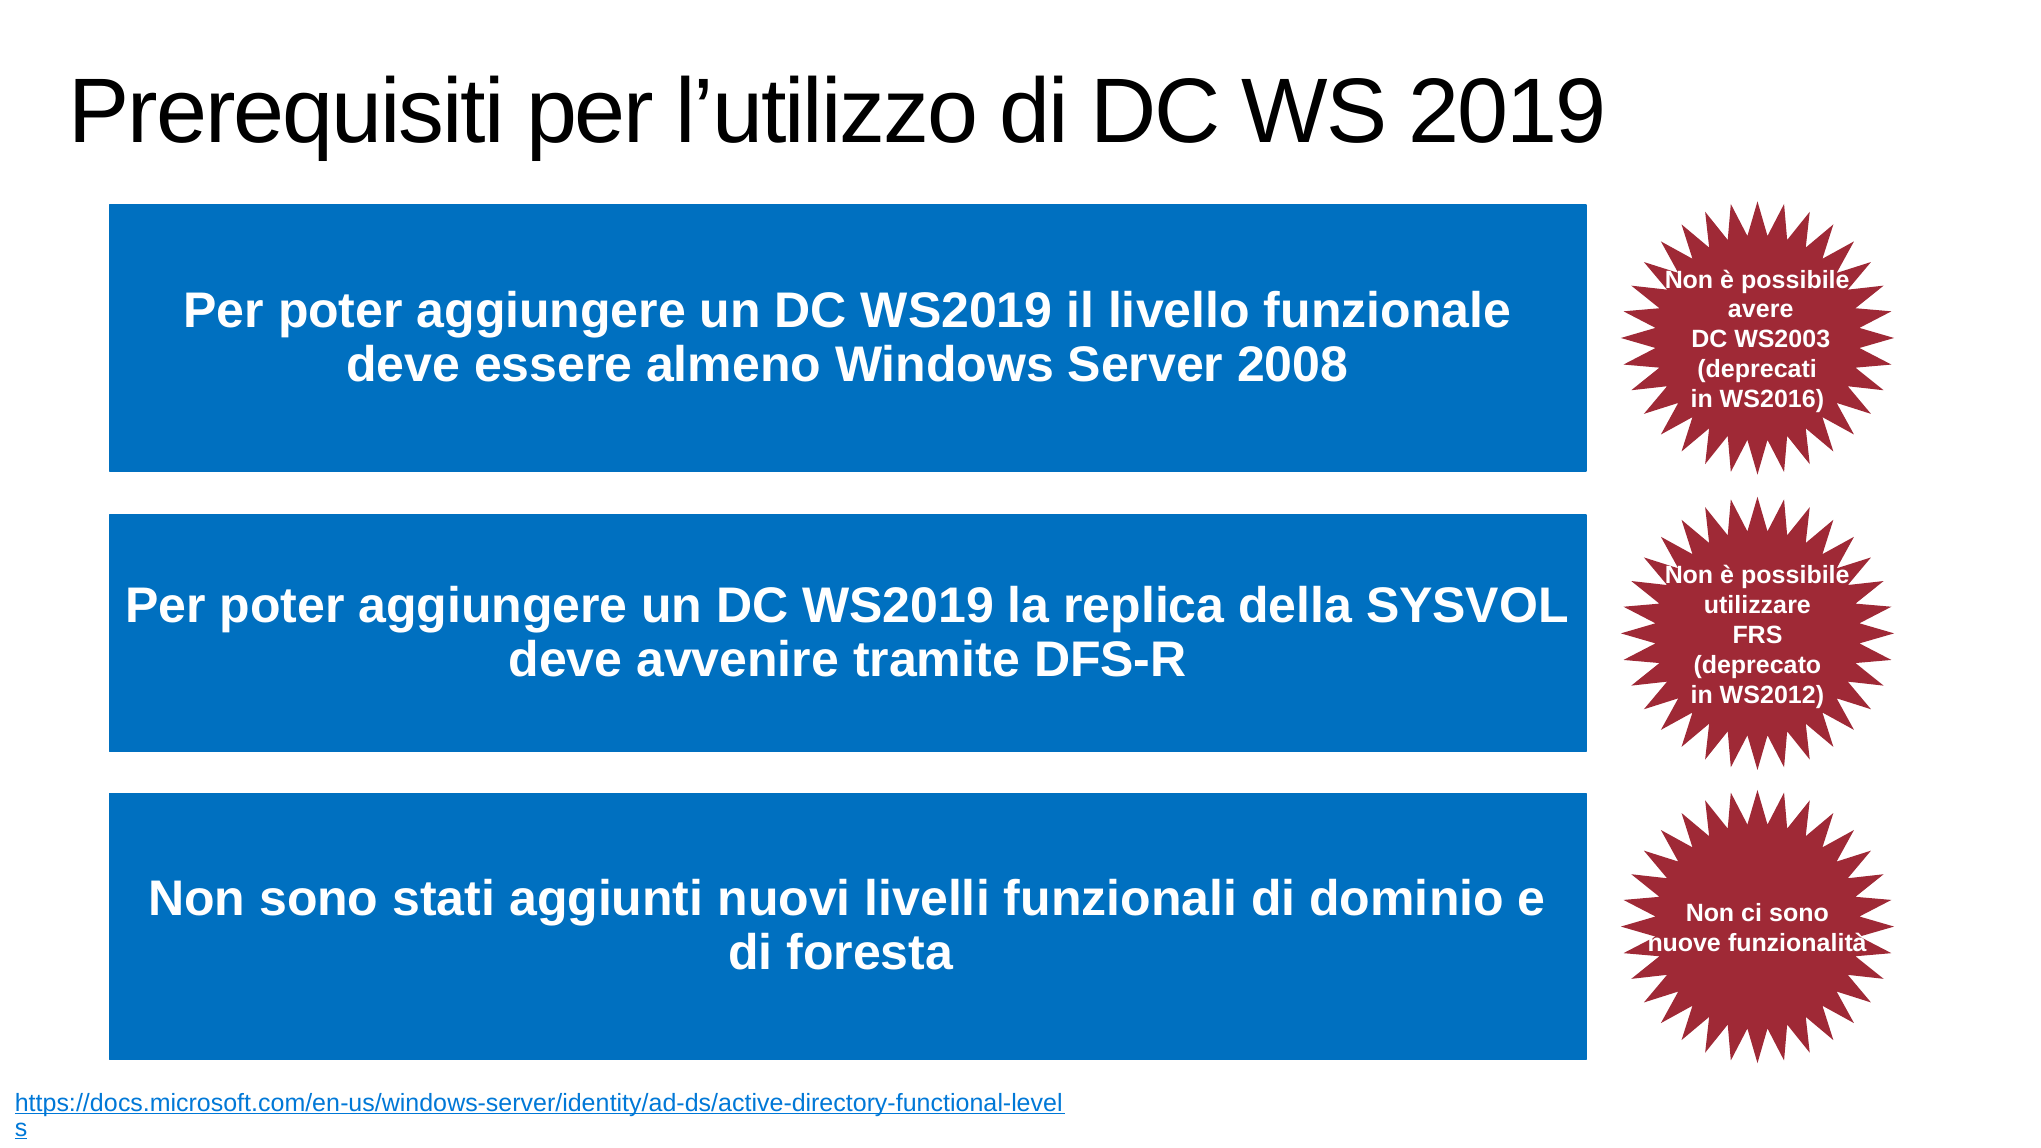

# Prerequisiti per l’utilizzo di DC WS 2019

Per poter aggiungere un DC WS2019 il livello funzionale
deve essere almeno Windows Server 2008
Non è possibile
 avere
 DC WS2003
(deprecati
in WS2016)
Non è possibile
utilizzare
FRS
(deprecato
in WS2012)
Per poter aggiungere un DC WS2019 la replica della SYSVOL
deve avvenire tramite DFS-R
Non sono stati aggiunti nuovi livelli funzionali di dominio e di foresta
Non ci sono
nuove funzionalità
https://docs.microsoft.com/en-us/windows-server/identity/ad-ds/active-directory-functional-levels